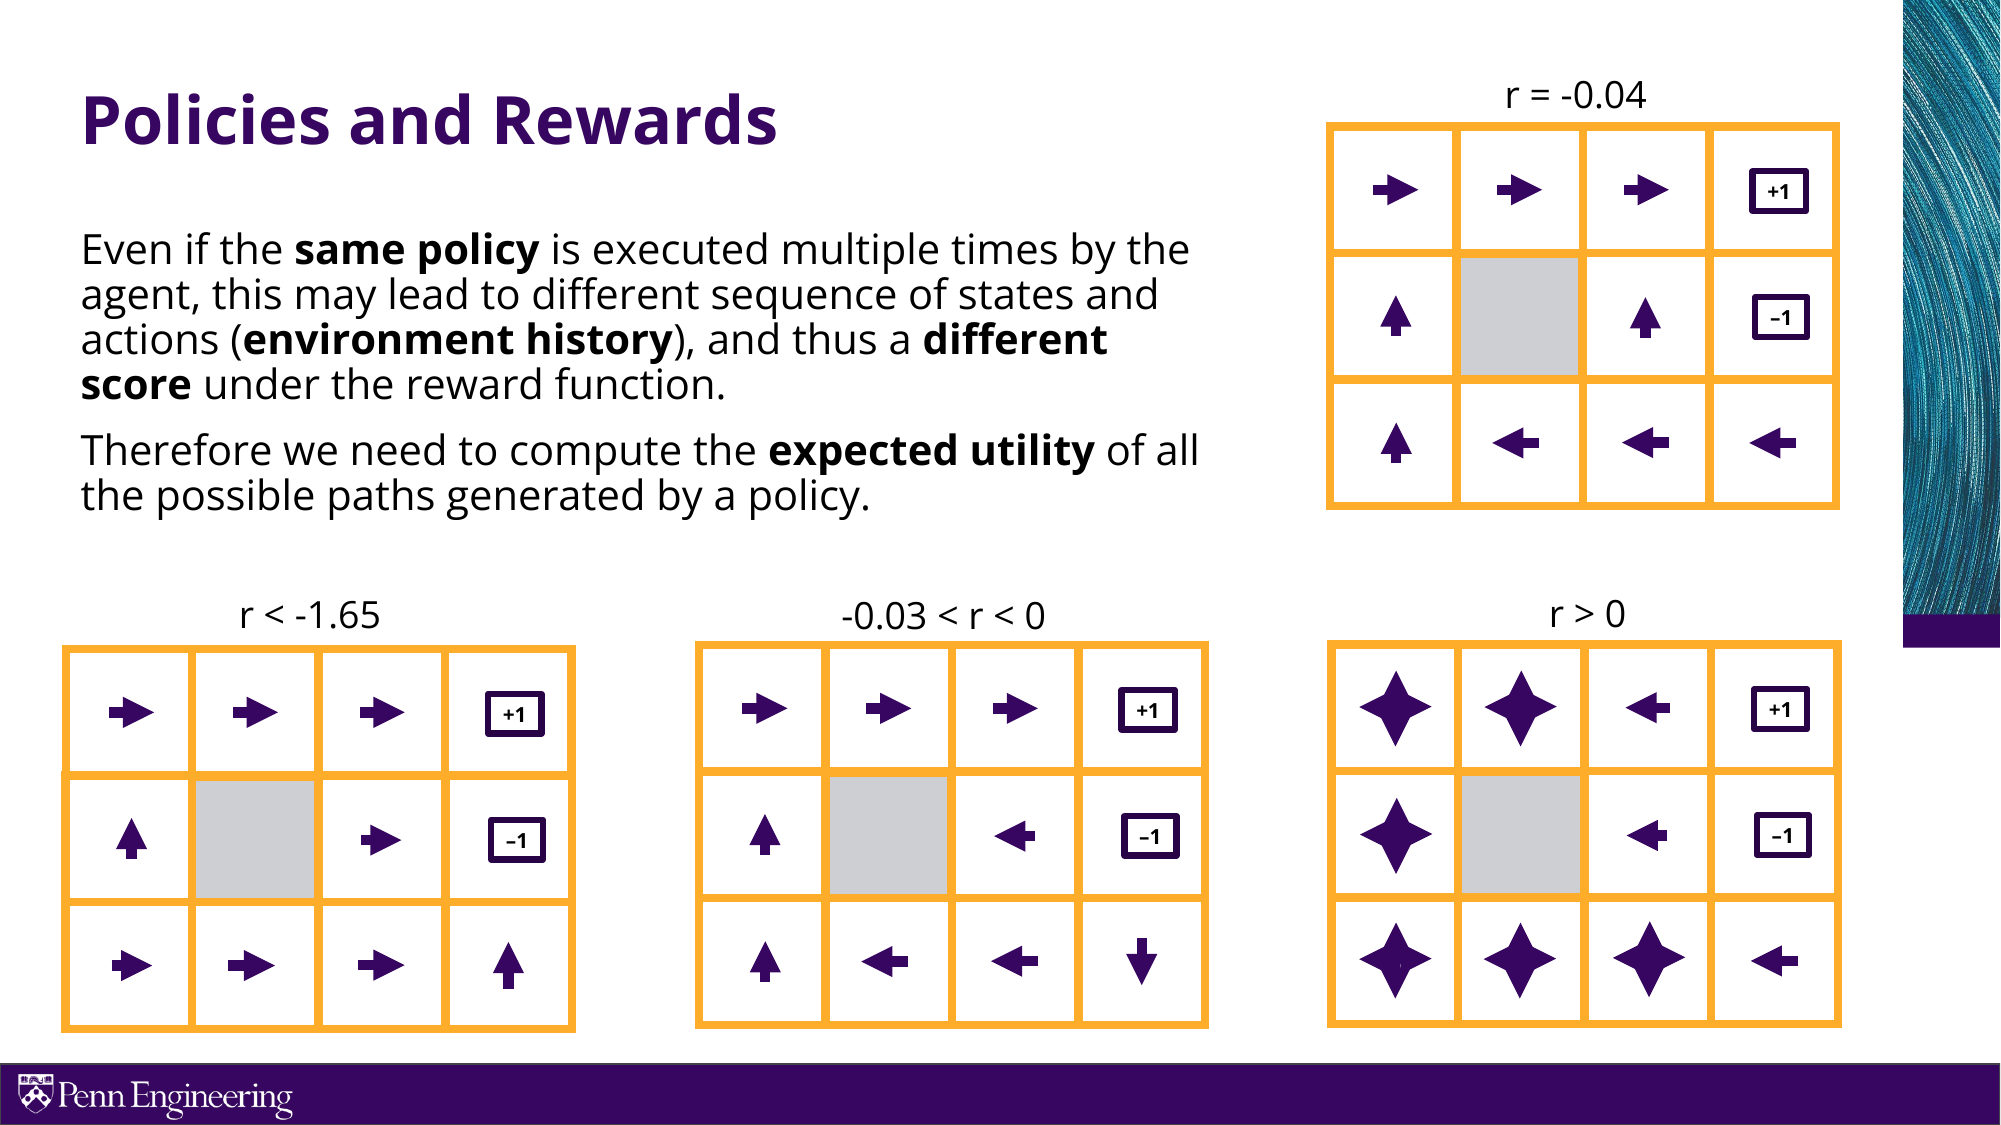

# Policies and Rewards
r = -0.04

+1
–1
Even if the same policy is executed multiple times by the agent, this may lead to different sequence of states and actions (environment history), and thus a different score under the reward function.
Therefore we need to compute the expected utility of all the possible paths generated by a policy.
r > 0
ç

+1
–1
r < -1.65

+1
–1
-0.03 < r < 0

+1
–1